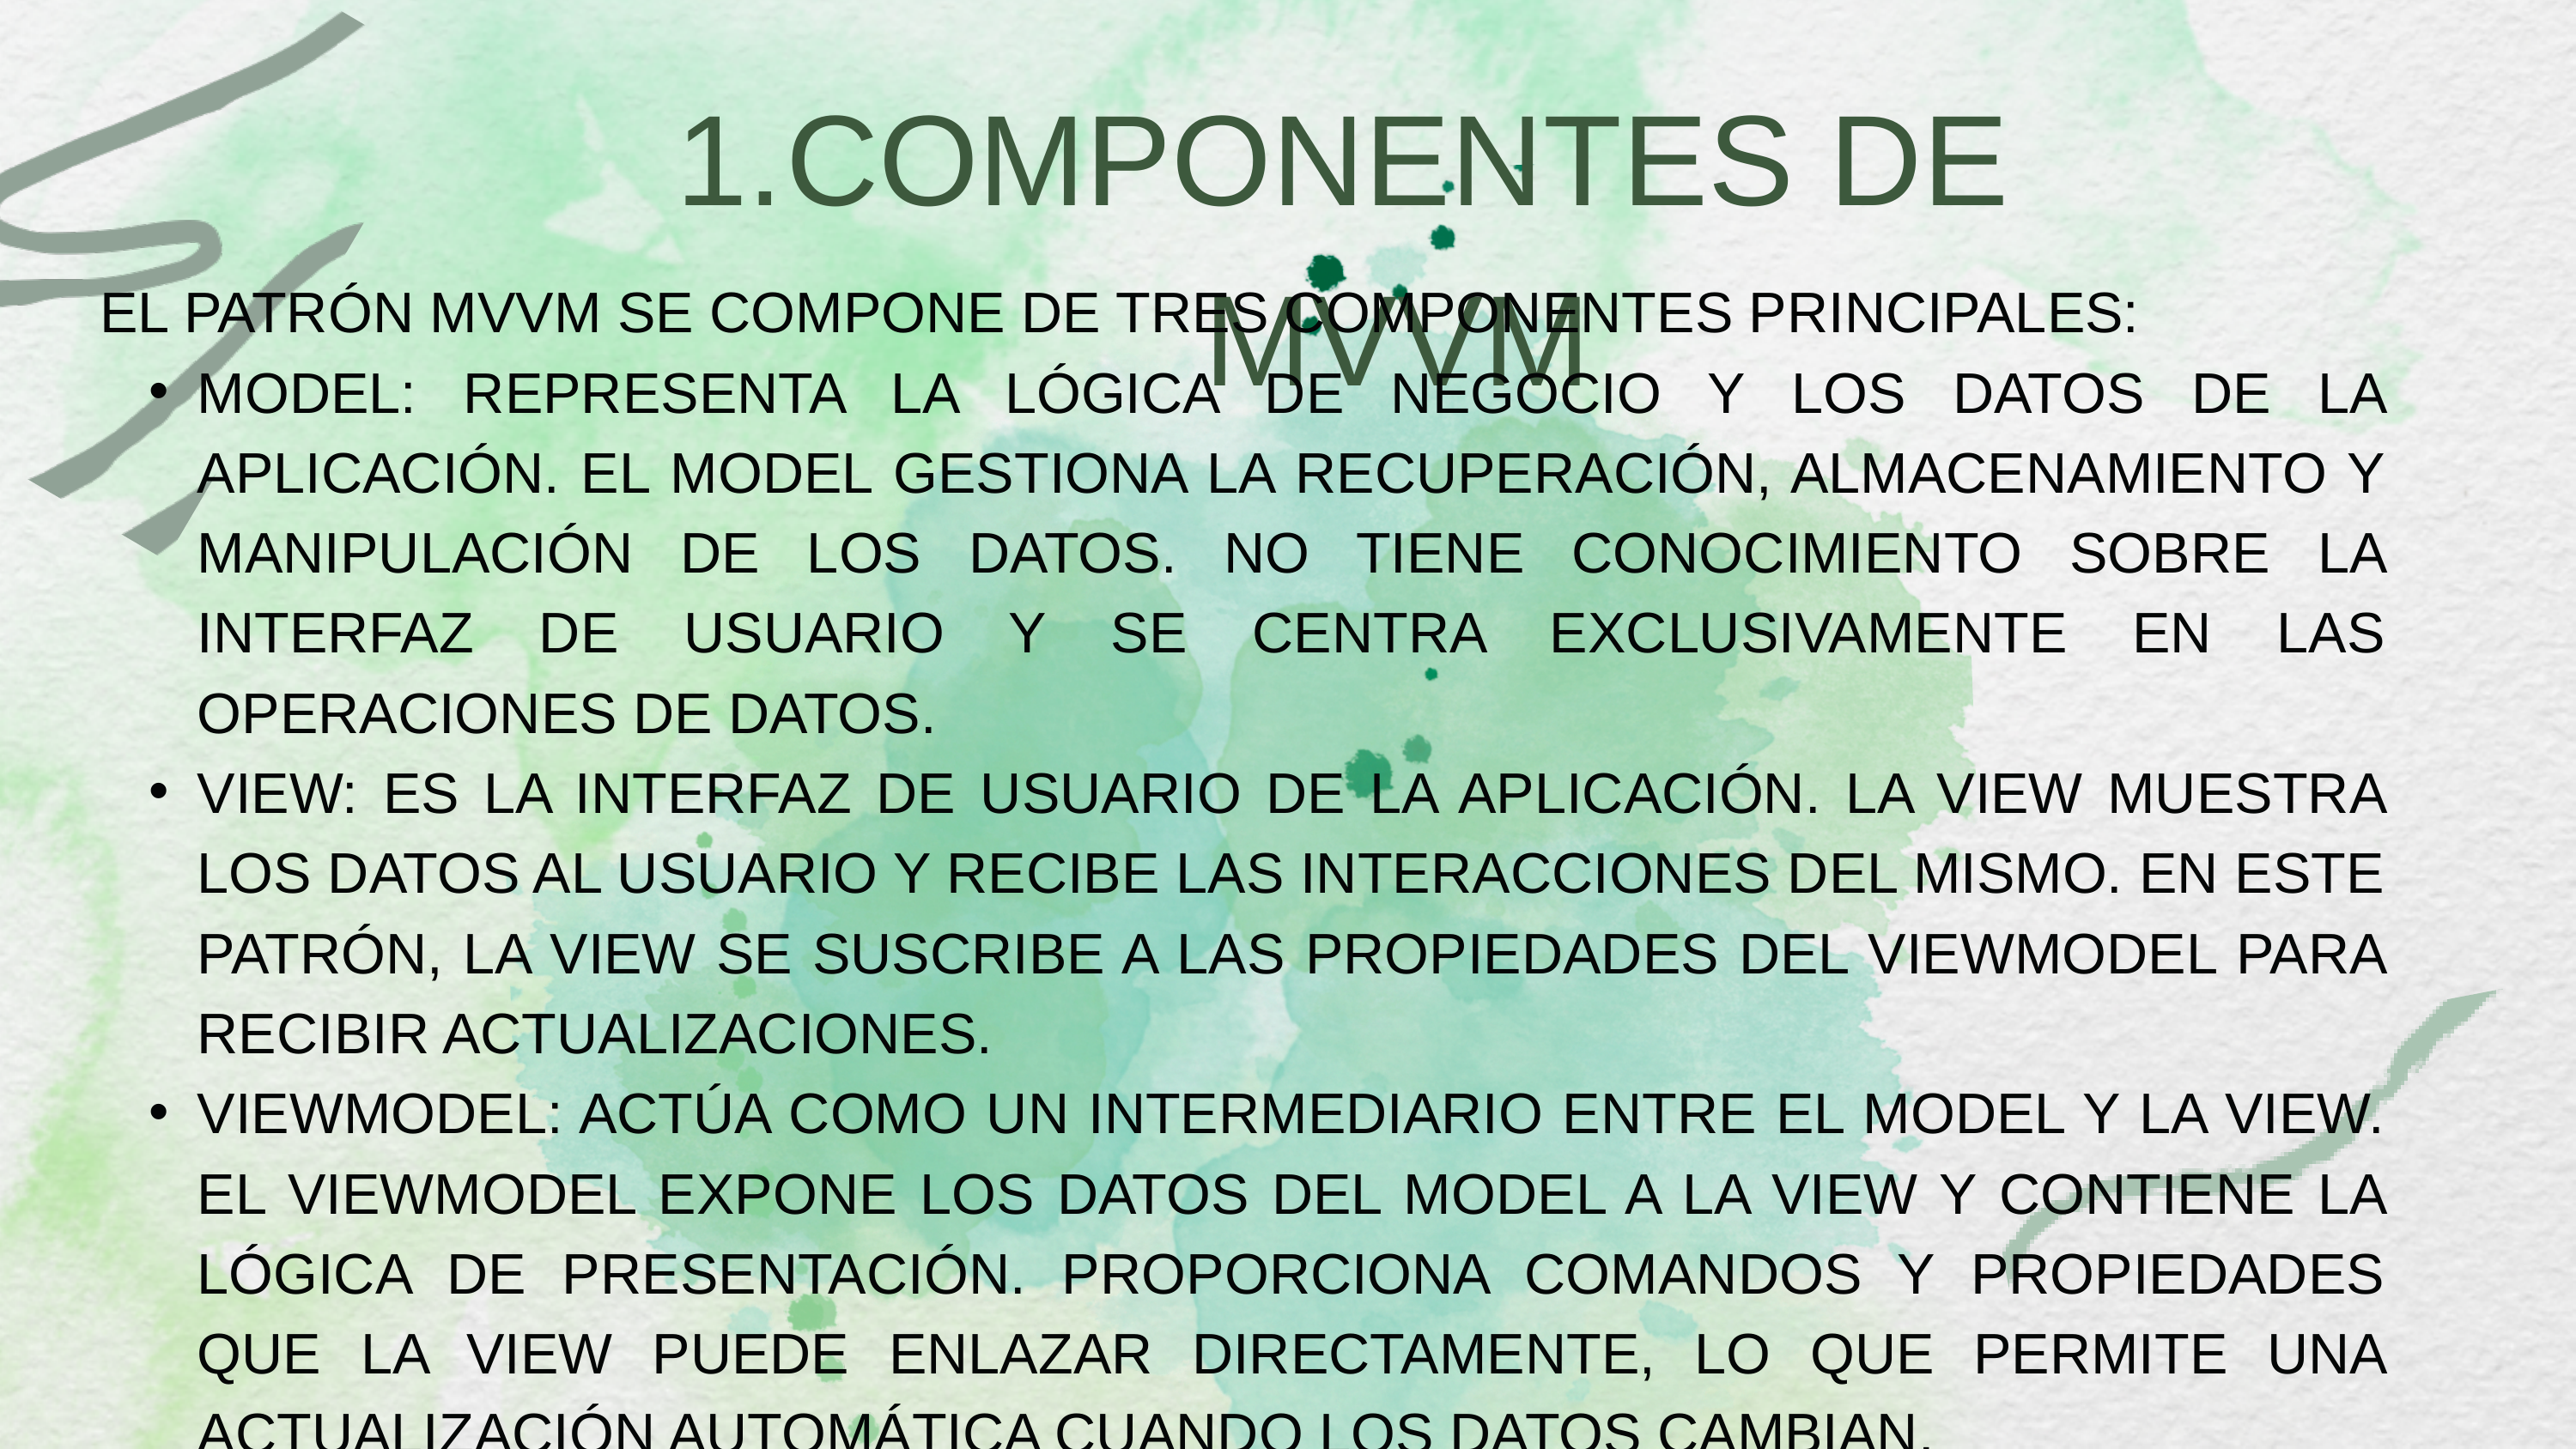

COMPONENTES DE MVVM

EL PATRÓN MVVM SE COMPONE DE TRES COMPONENTES PRINCIPALES:
MODEL: REPRESENTA LA LÓGICA DE NEGOCIO Y LOS DATOS DE LA APLICACIÓN. EL MODEL GESTIONA LA RECUPERACIÓN, ALMACENAMIENTO Y MANIPULACIÓN DE LOS DATOS. NO TIENE CONOCIMIENTO SOBRE LA INTERFAZ DE USUARIO Y SE CENTRA EXCLUSIVAMENTE EN LAS OPERACIONES DE DATOS.
VIEW: ES LA INTERFAZ DE USUARIO DE LA APLICACIÓN. LA VIEW MUESTRA LOS DATOS AL USUARIO Y RECIBE LAS INTERACCIONES DEL MISMO. EN ESTE PATRÓN, LA VIEW SE SUSCRIBE A LAS PROPIEDADES DEL VIEWMODEL PARA RECIBIR ACTUALIZACIONES.
VIEWMODEL: ACTÚA COMO UN INTERMEDIARIO ENTRE EL MODEL Y LA VIEW. EL VIEWMODEL EXPONE LOS DATOS DEL MODEL A LA VIEW Y CONTIENE LA LÓGICA DE PRESENTACIÓN. PROPORCIONA COMANDOS Y PROPIEDADES QUE LA VIEW PUEDE ENLAZAR DIRECTAMENTE, LO QUE PERMITE UNA ACTUALIZACIÓN AUTOMÁTICA CUANDO LOS DATOS CAMBIAN.